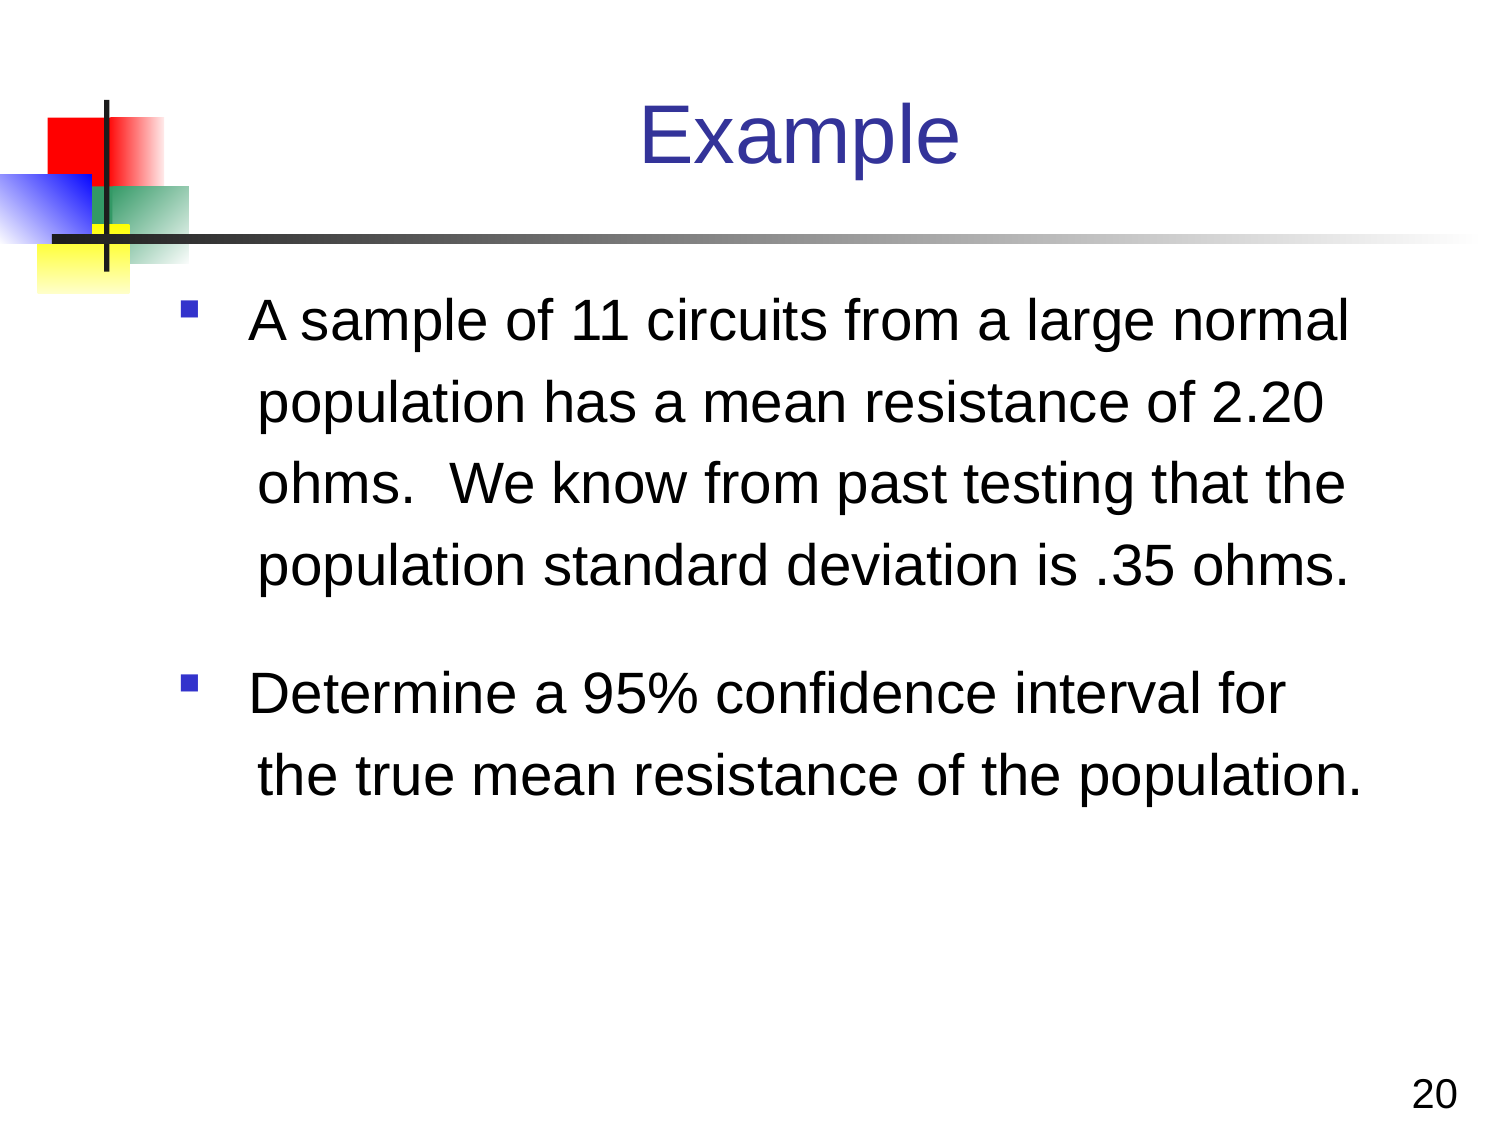

# Example
 A sample of 11 circuits from a large normal
     population has a mean resistance of 2.20
     ohms.  We know from past testing that the
     population standard deviation is .35 ohms.

 Determine a 95% confidence interval for
     the true mean resistance of the population.
20